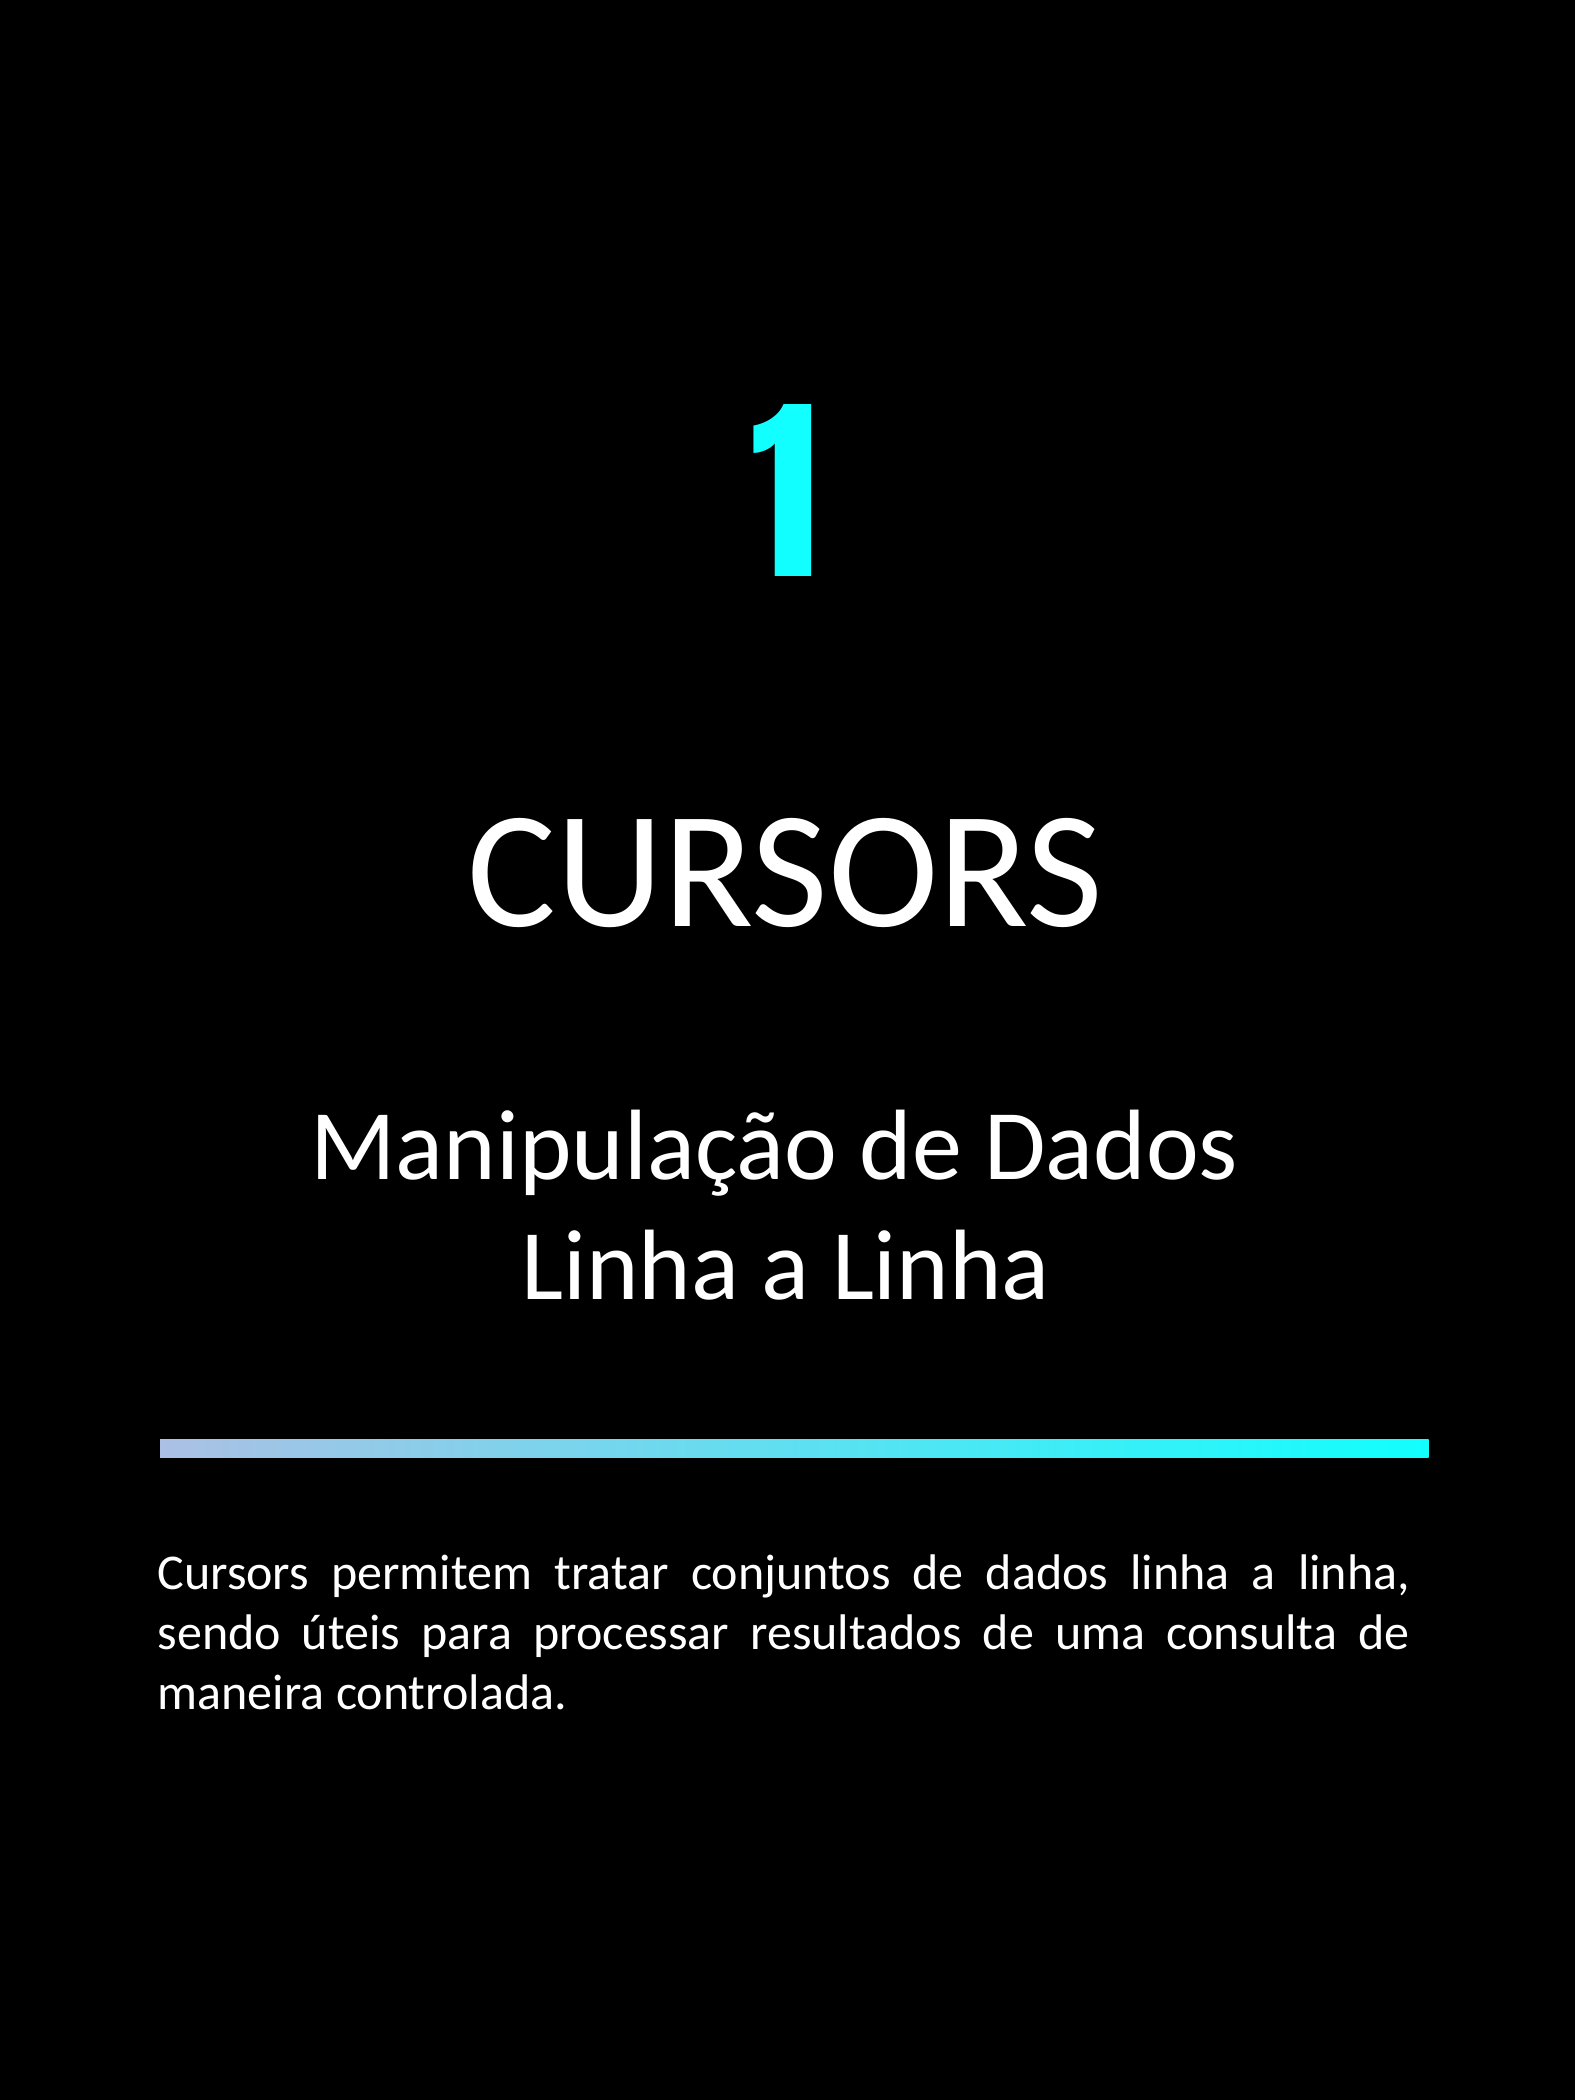

CURSORS

Manipulação de Dados
Linha a Linha
1

Cursors permitem tratar conjuntos de dados linha a linha, sendo úteis para processar resultados de uma consulta de maneira controlada.
PL/SQL AVANÇADO – LAÉRCIO CRUZ
3